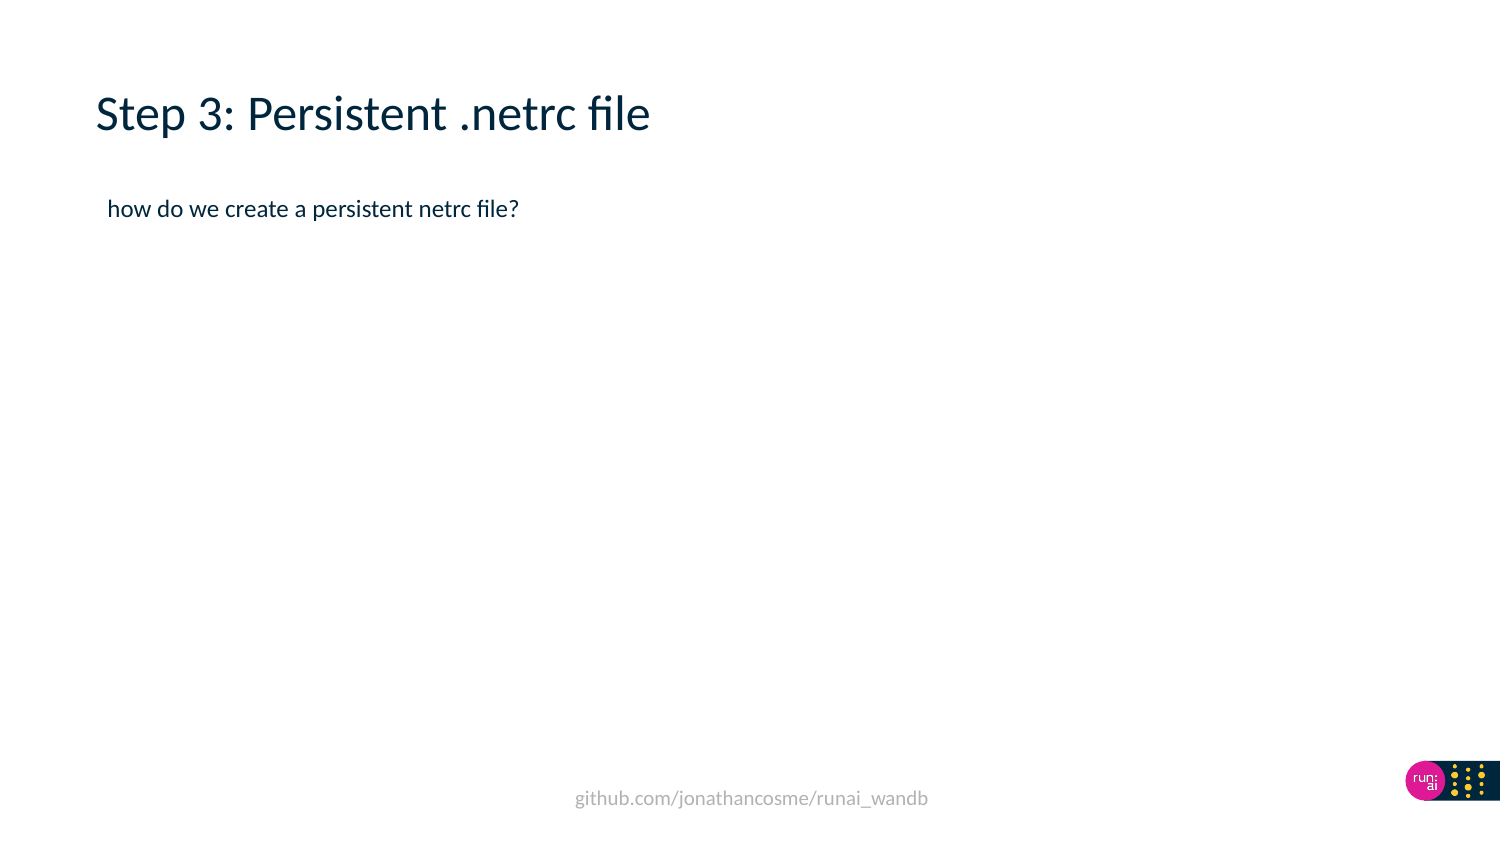

# Step 3: Persistent .netrc file
how do we create a persistent netrc file?